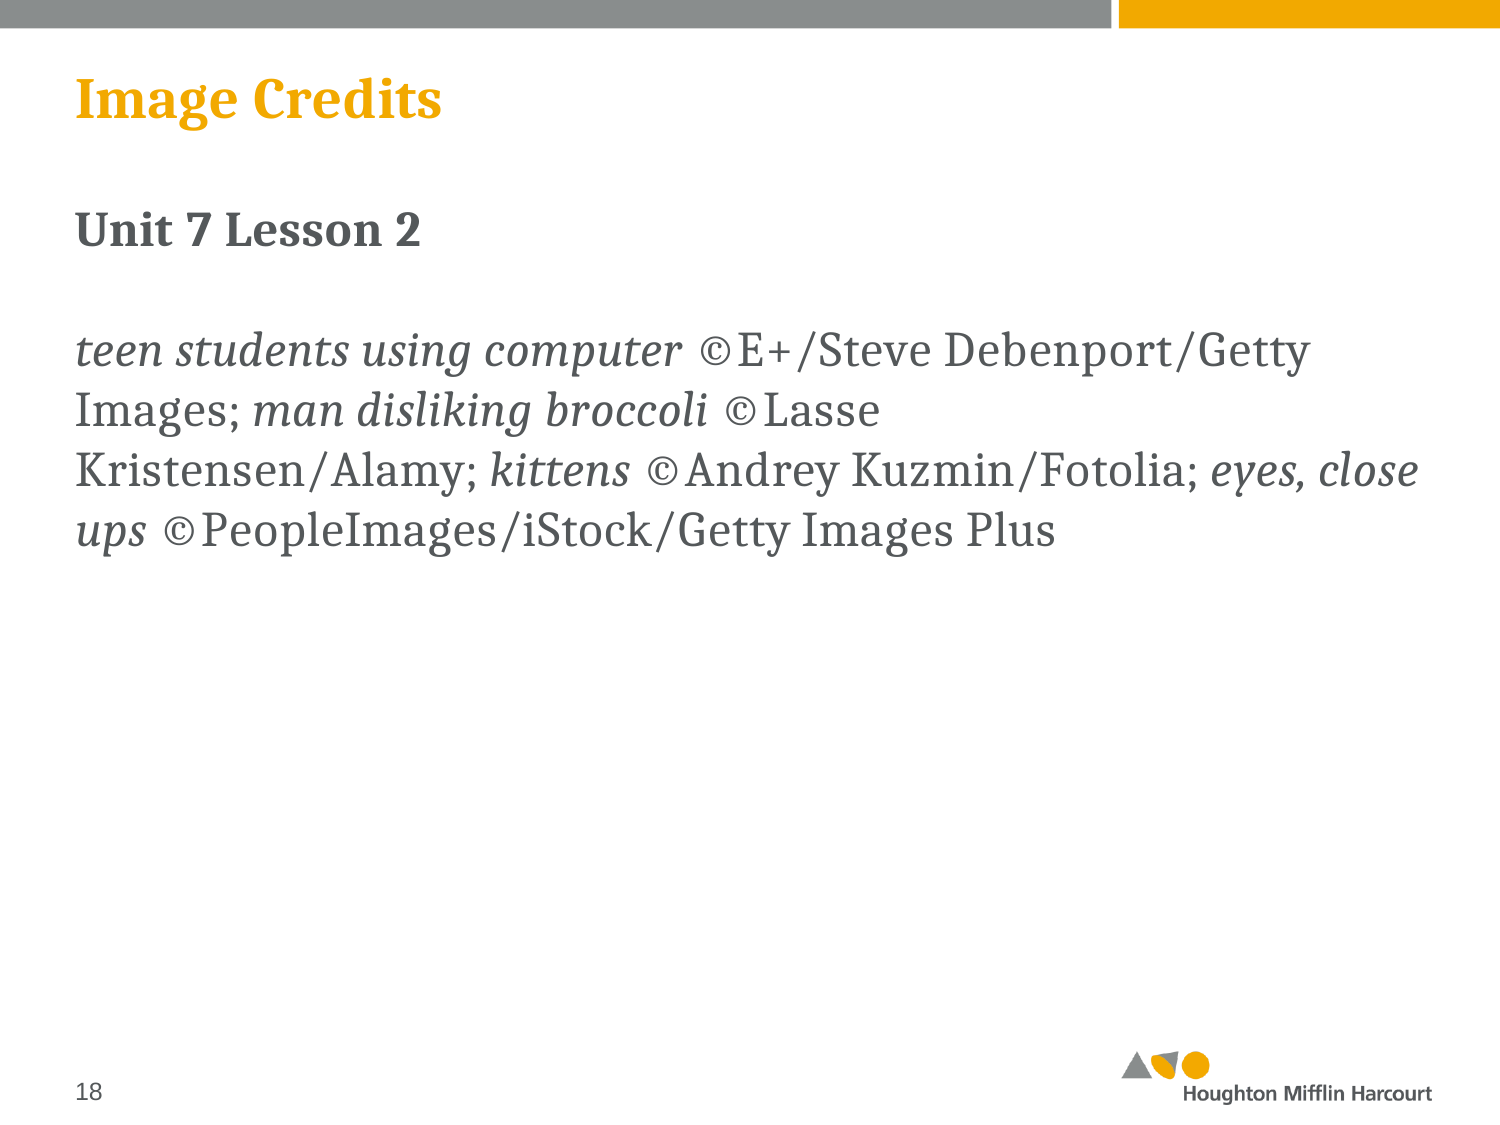

# Image Credits
Unit 7 Lesson 2

teen students using computer ©E+/Steve Debenport/Getty Images; man disliking broccoli ©Lasse Kristensen/Alamy; kittens ©Andrey Kuzmin/Fotolia; eyes, close ups ©PeopleImages/iStock/Getty Images Plus

18